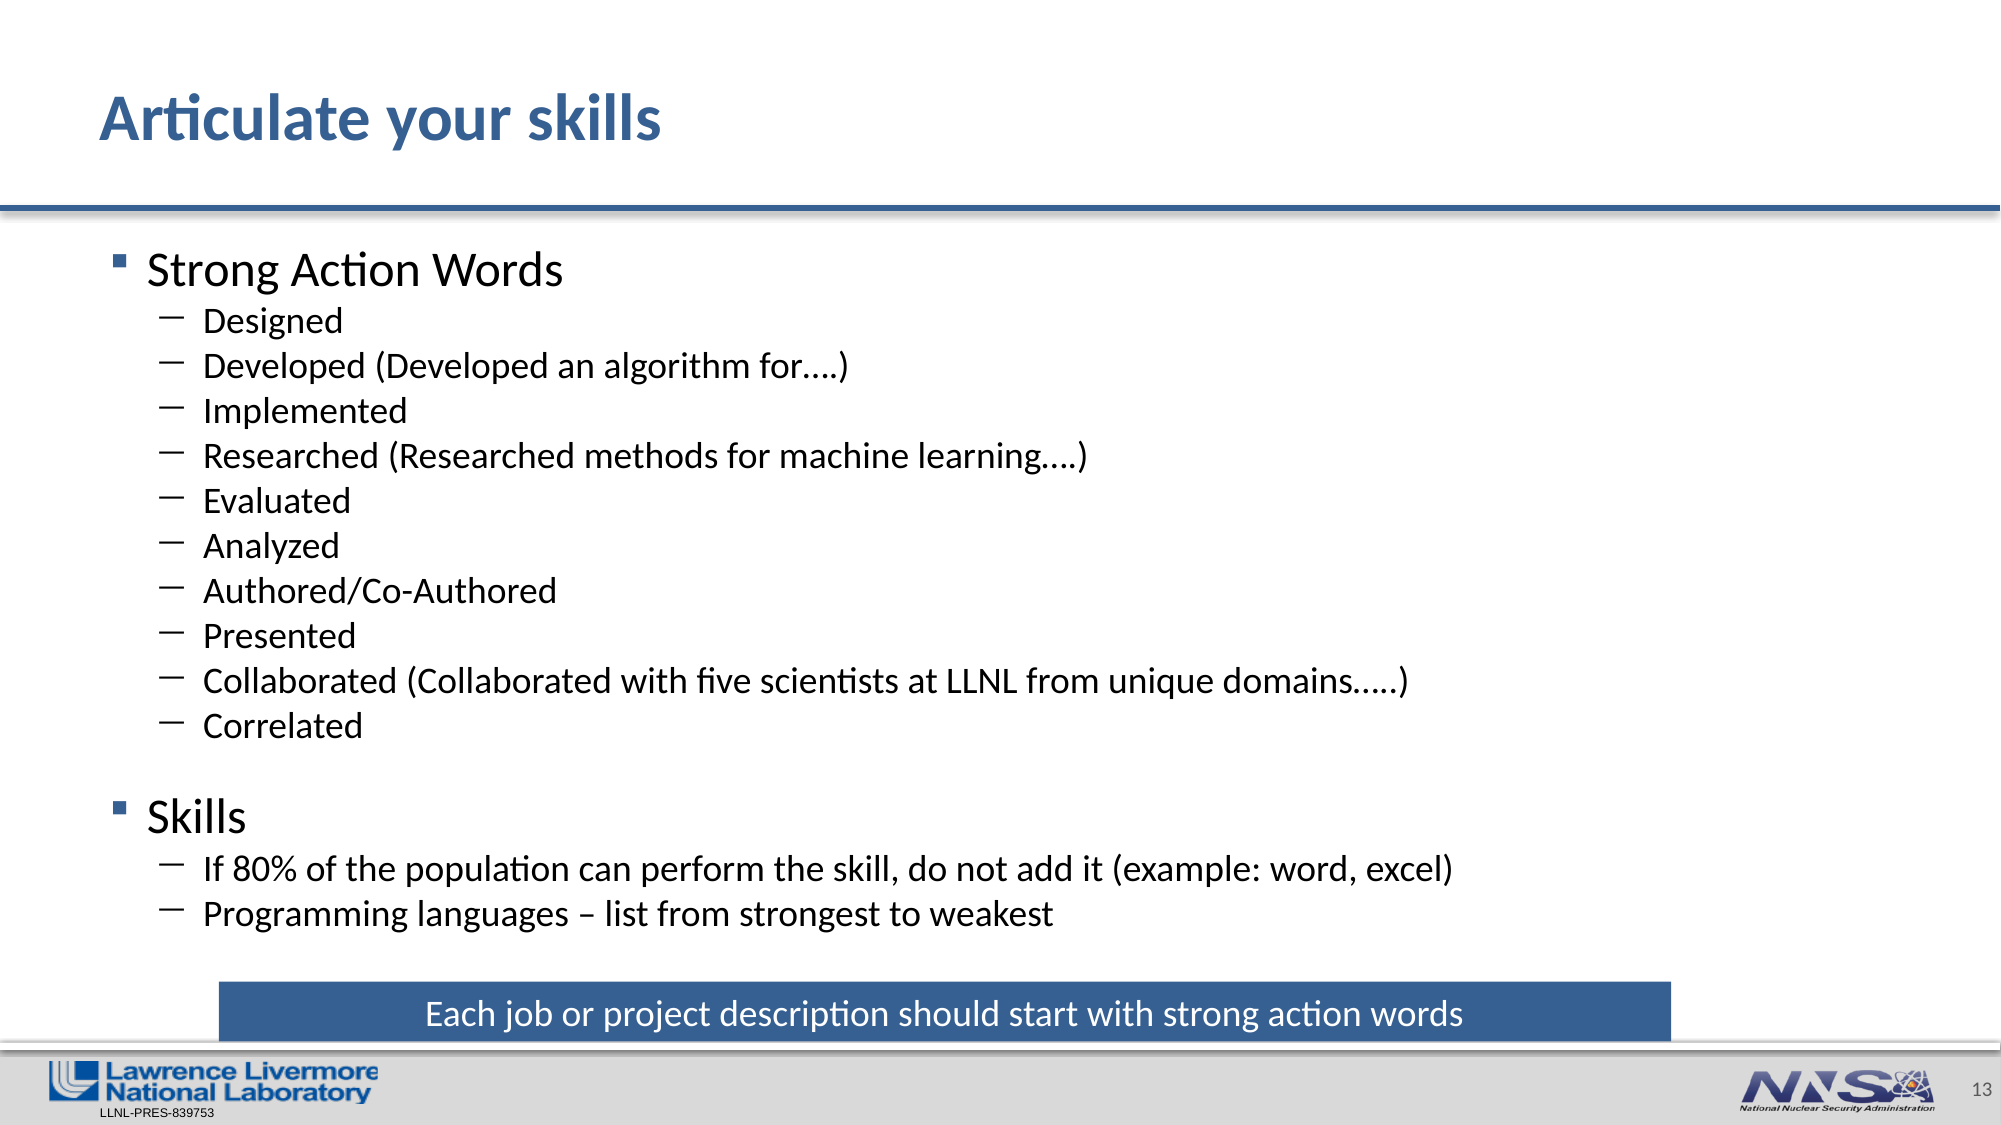

# Articulate your skills
Strong Action Words
Designed
Developed (Developed an algorithm for….)
Implemented
Researched (Researched methods for machine learning….)
Evaluated
Analyzed
Authored/Co-Authored
Presented
Collaborated (Collaborated with five scientists at LLNL from unique domains…..)
Correlated
Skills
If 80% of the population can perform the skill, do not add it (example: word, excel)
Programming languages – list from strongest to weakest

Each job or project description should start with strong action words